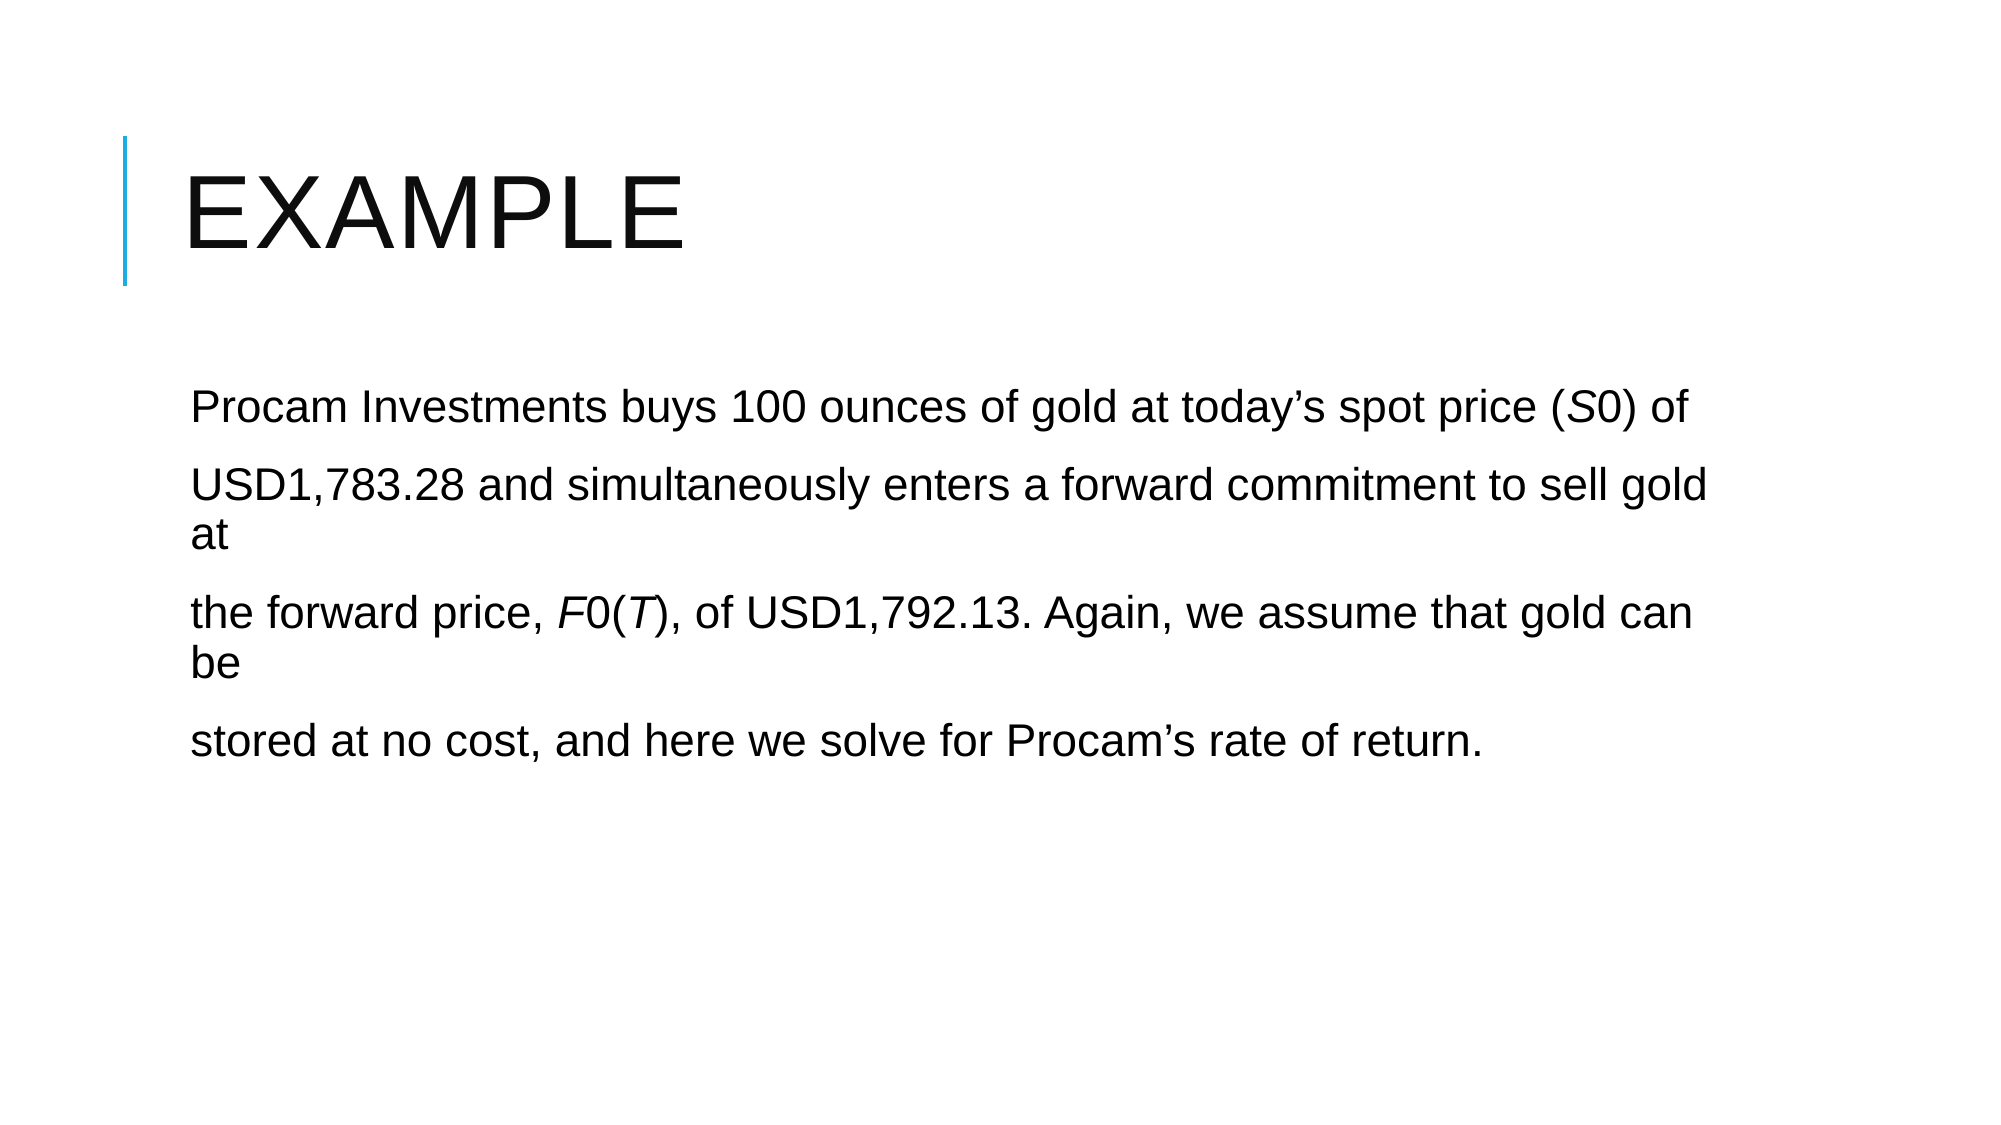

# example
Procam Investments buys 100 ounces of gold at today’s spot price (S0) of
USD1,783.28 and simultaneously enters a forward commitment to sell gold at
the forward price, F0(T), of USD1,792.13. Again, we assume that gold can be
stored at no cost, and here we solve for Procam’s rate of return.